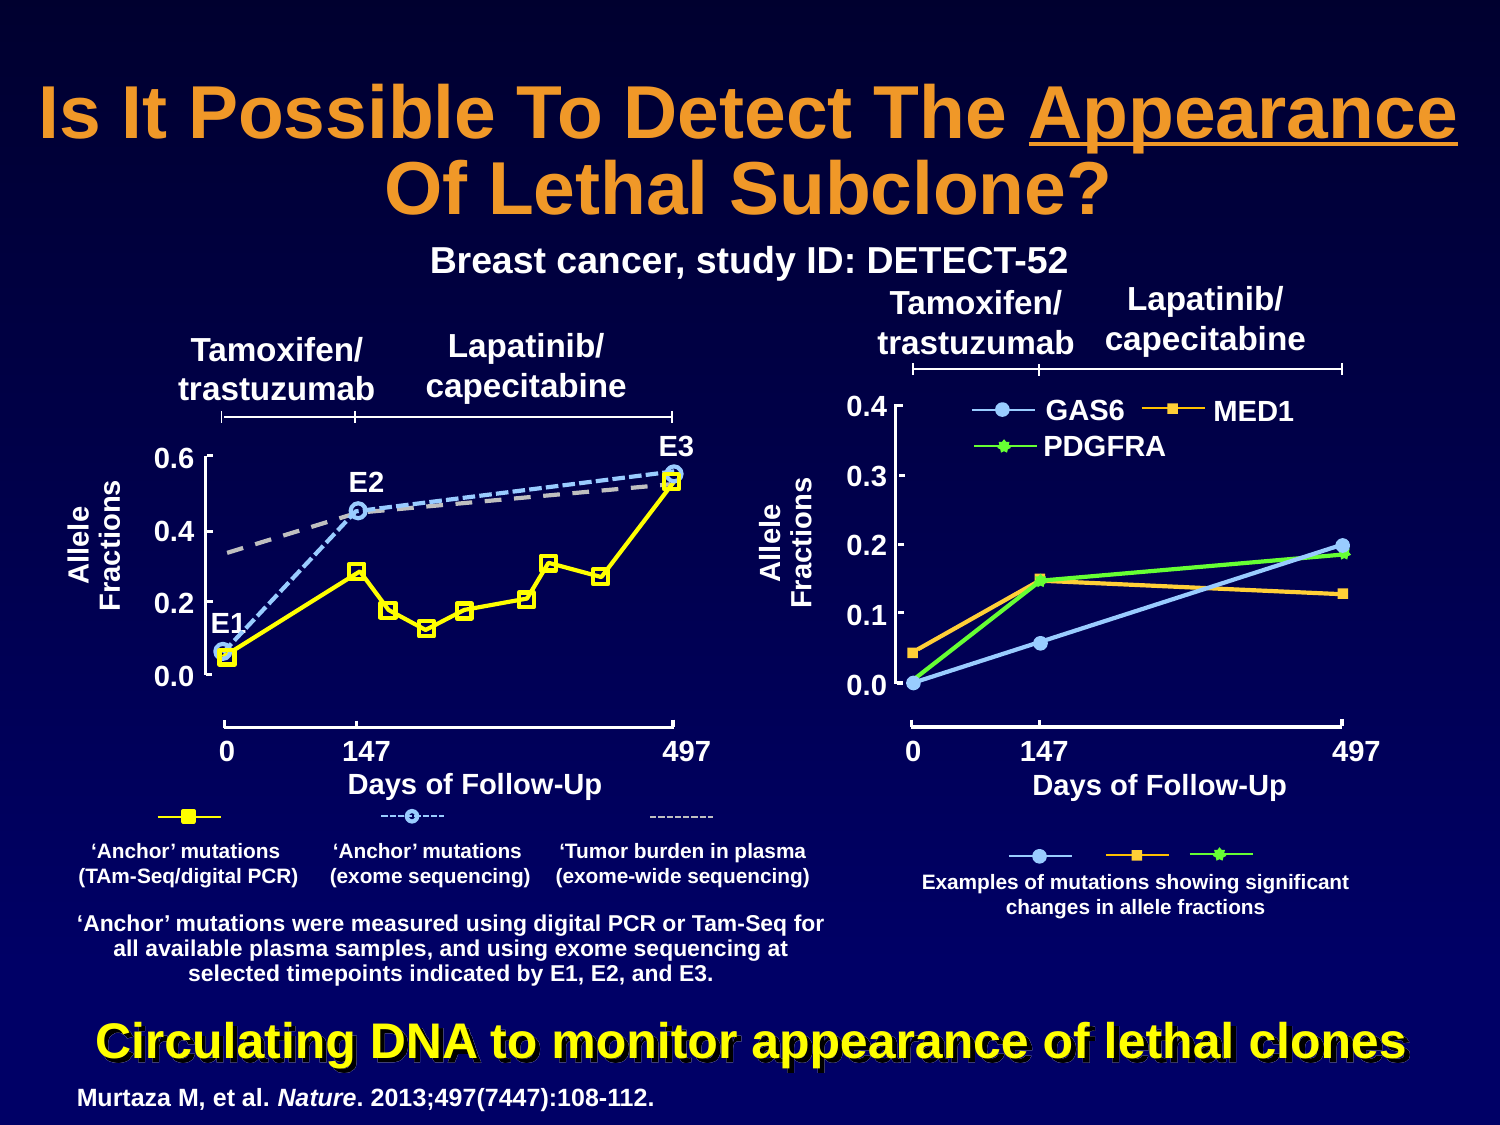

Is It Possible To Detect The Appearance Of Lethal Subclone?
Breast cancer, study ID: DETECT-52
Lapatinib/
capecitabine
Tamoxifen/
trastuzumab
Lapatinib/
capecitabine
Tamoxifen/
trastuzumab

0.4

0.3

0.2

0.1

0.0
GAS6
MED1

E3
PDGFRA
0.6

0.4

0.2

0.0

E2

Allele Fractions
Allele Fractions

E1

0             147                                 497
0            147                                497
Days of Follow-Up
Days of Follow-Up

‘Anchor’ mutations
(TAm-Seq/digital PCR)
‘Anchor’ mutations
(exome sequencing)
‘Tumor burden in plasma (exome-wide sequencing)

Examples of mutations showing significant changes in allele fractions
‘Anchor’ mutations were measured using digital PCR or Tam-Seq for all available plasma samples, and using exome sequencing at selected timepoints indicated by E1, E2, and E3.

# Circulating DNA to monitor appearance of lethal clones
Murtaza M, et al. Nature. 2013;497(7447):108-112.